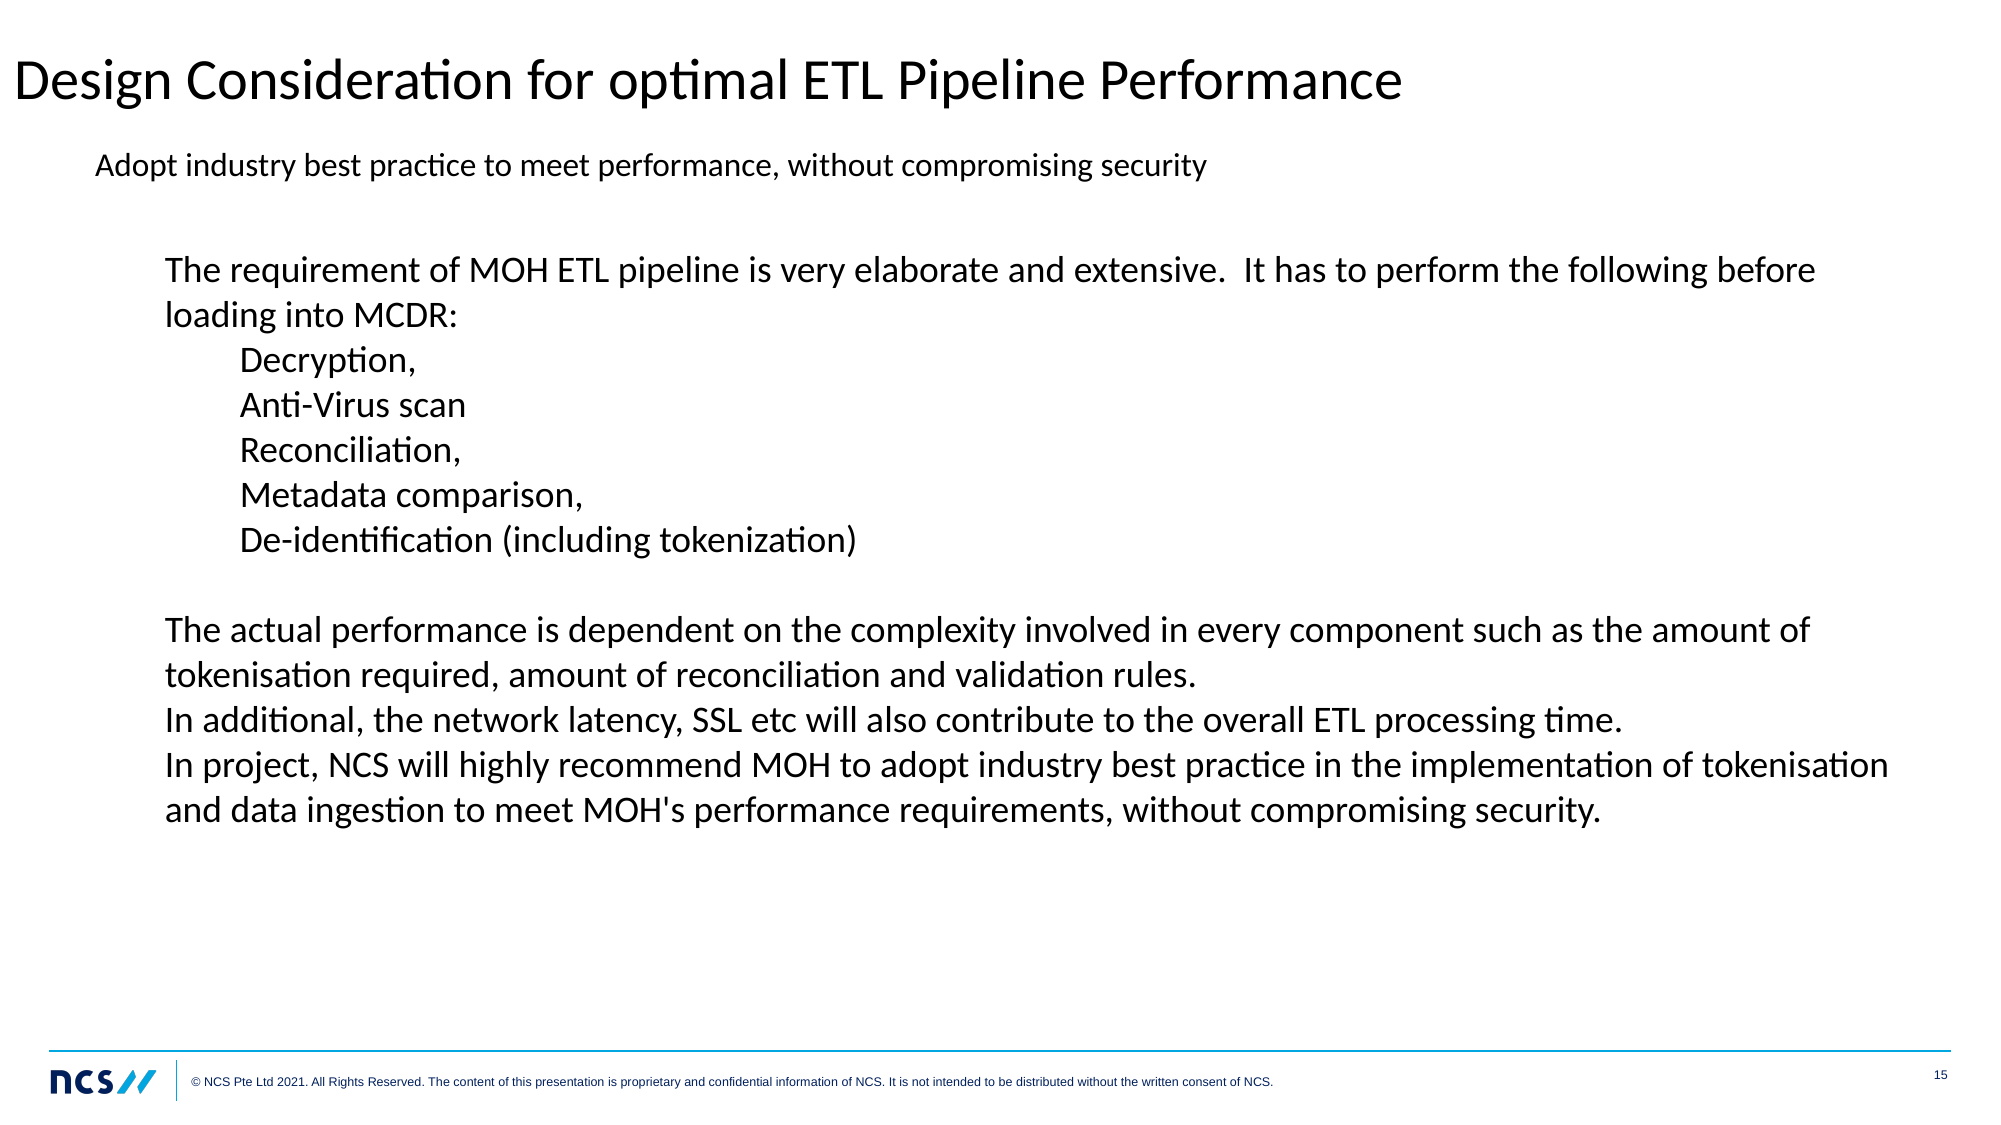

Design Consideration for optimal ETL Pipeline Performance
Adopt industry best practice to meet performance, without compromising security
The requirement of MOH ETL pipeline is very elaborate and extensive.  It has to perform the following before loading into MCDR:
Decryption,
Anti-Virus scan
Reconciliation,
Metadata comparison,
De-identification (including tokenization)

The actual performance is dependent on the complexity involved in every component such as the amount of tokenisation required, amount of reconciliation and validation rules.
In additional, the network latency, SSL etc will also contribute to the overall ETL processing time.
In project, NCS will highly recommend MOH to adopt industry best practice in the implementation of tokenisation and data ingestion to meet MOH's performance requirements, without compromising security.